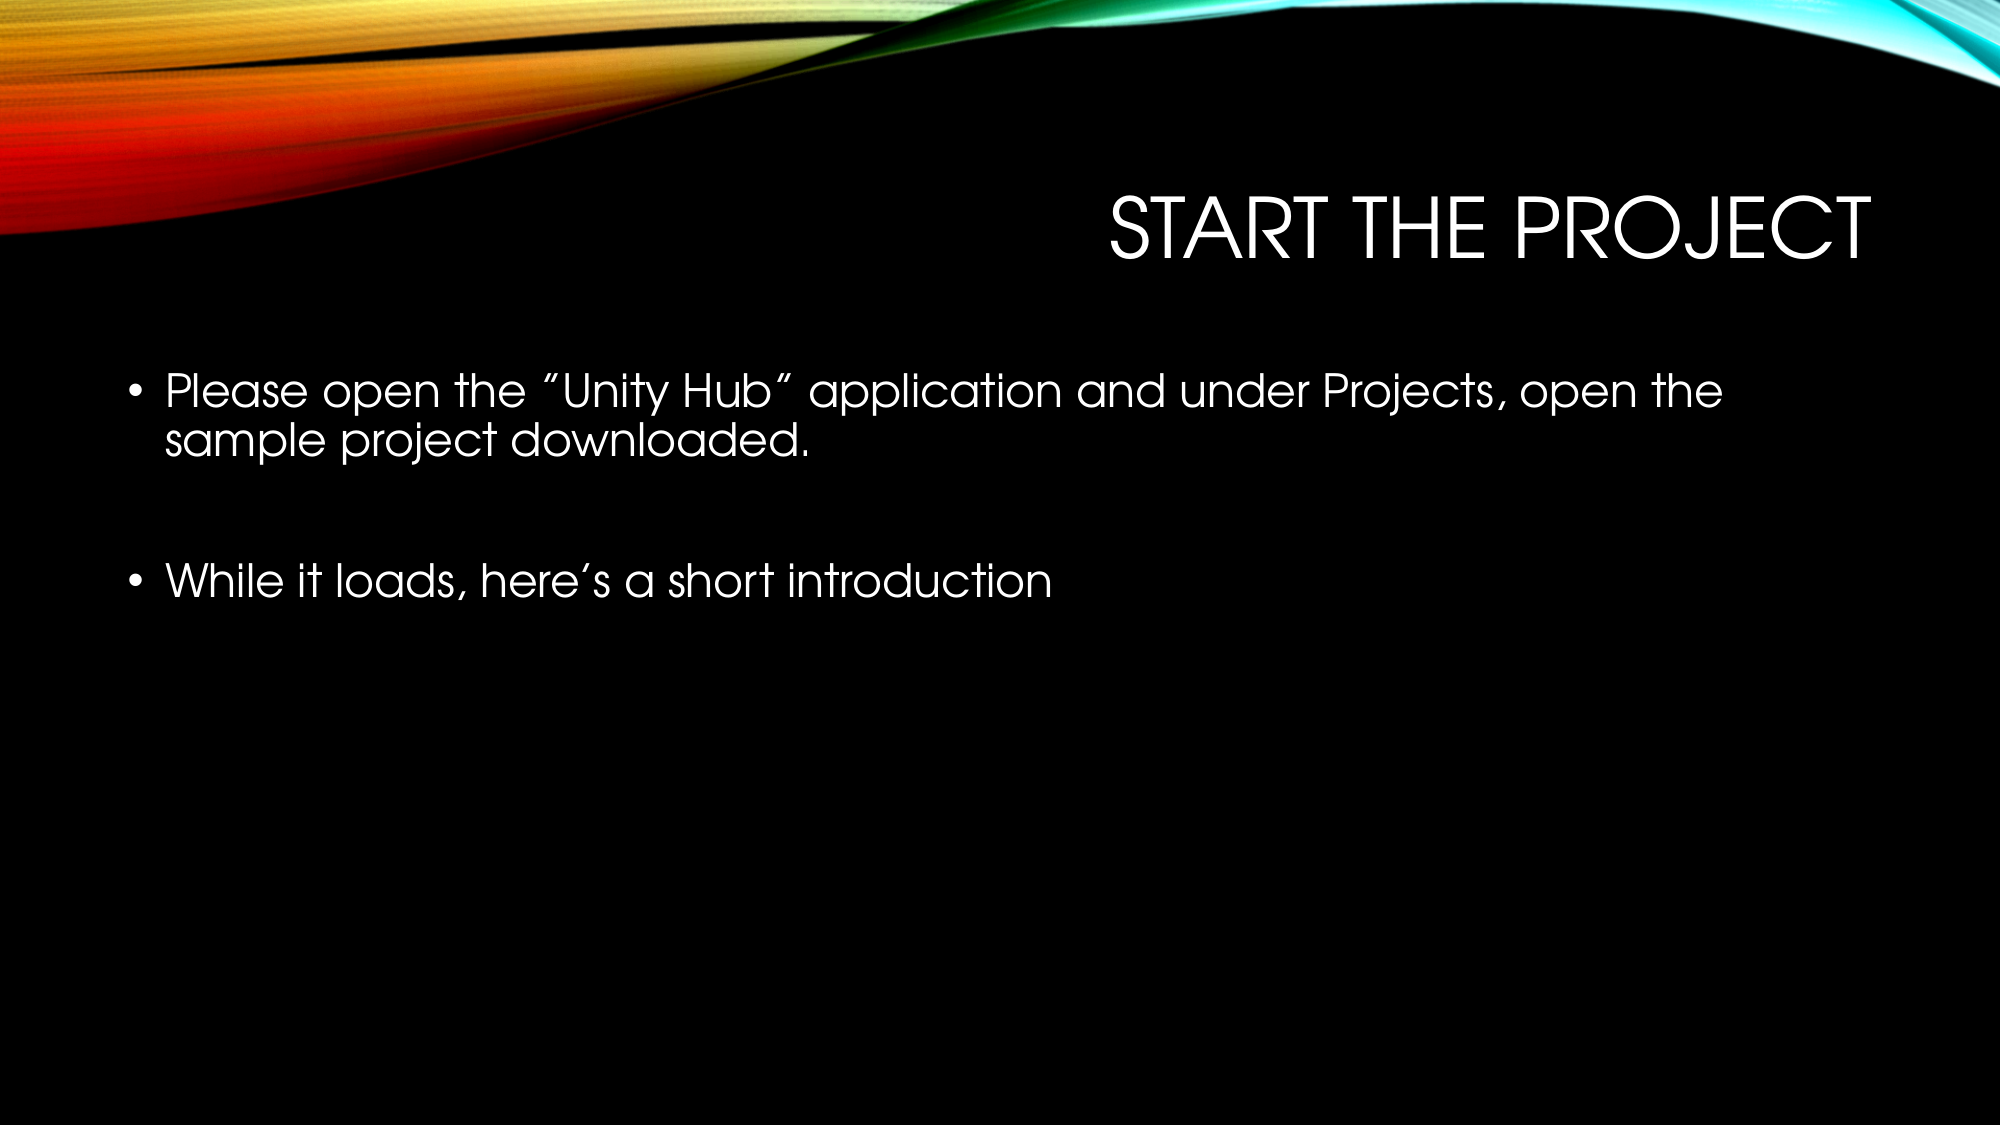

# Start the project
Please open the ”Unity Hub” application and under Projects, open the sample project downloaded.

While it loads, here’s a short introduction